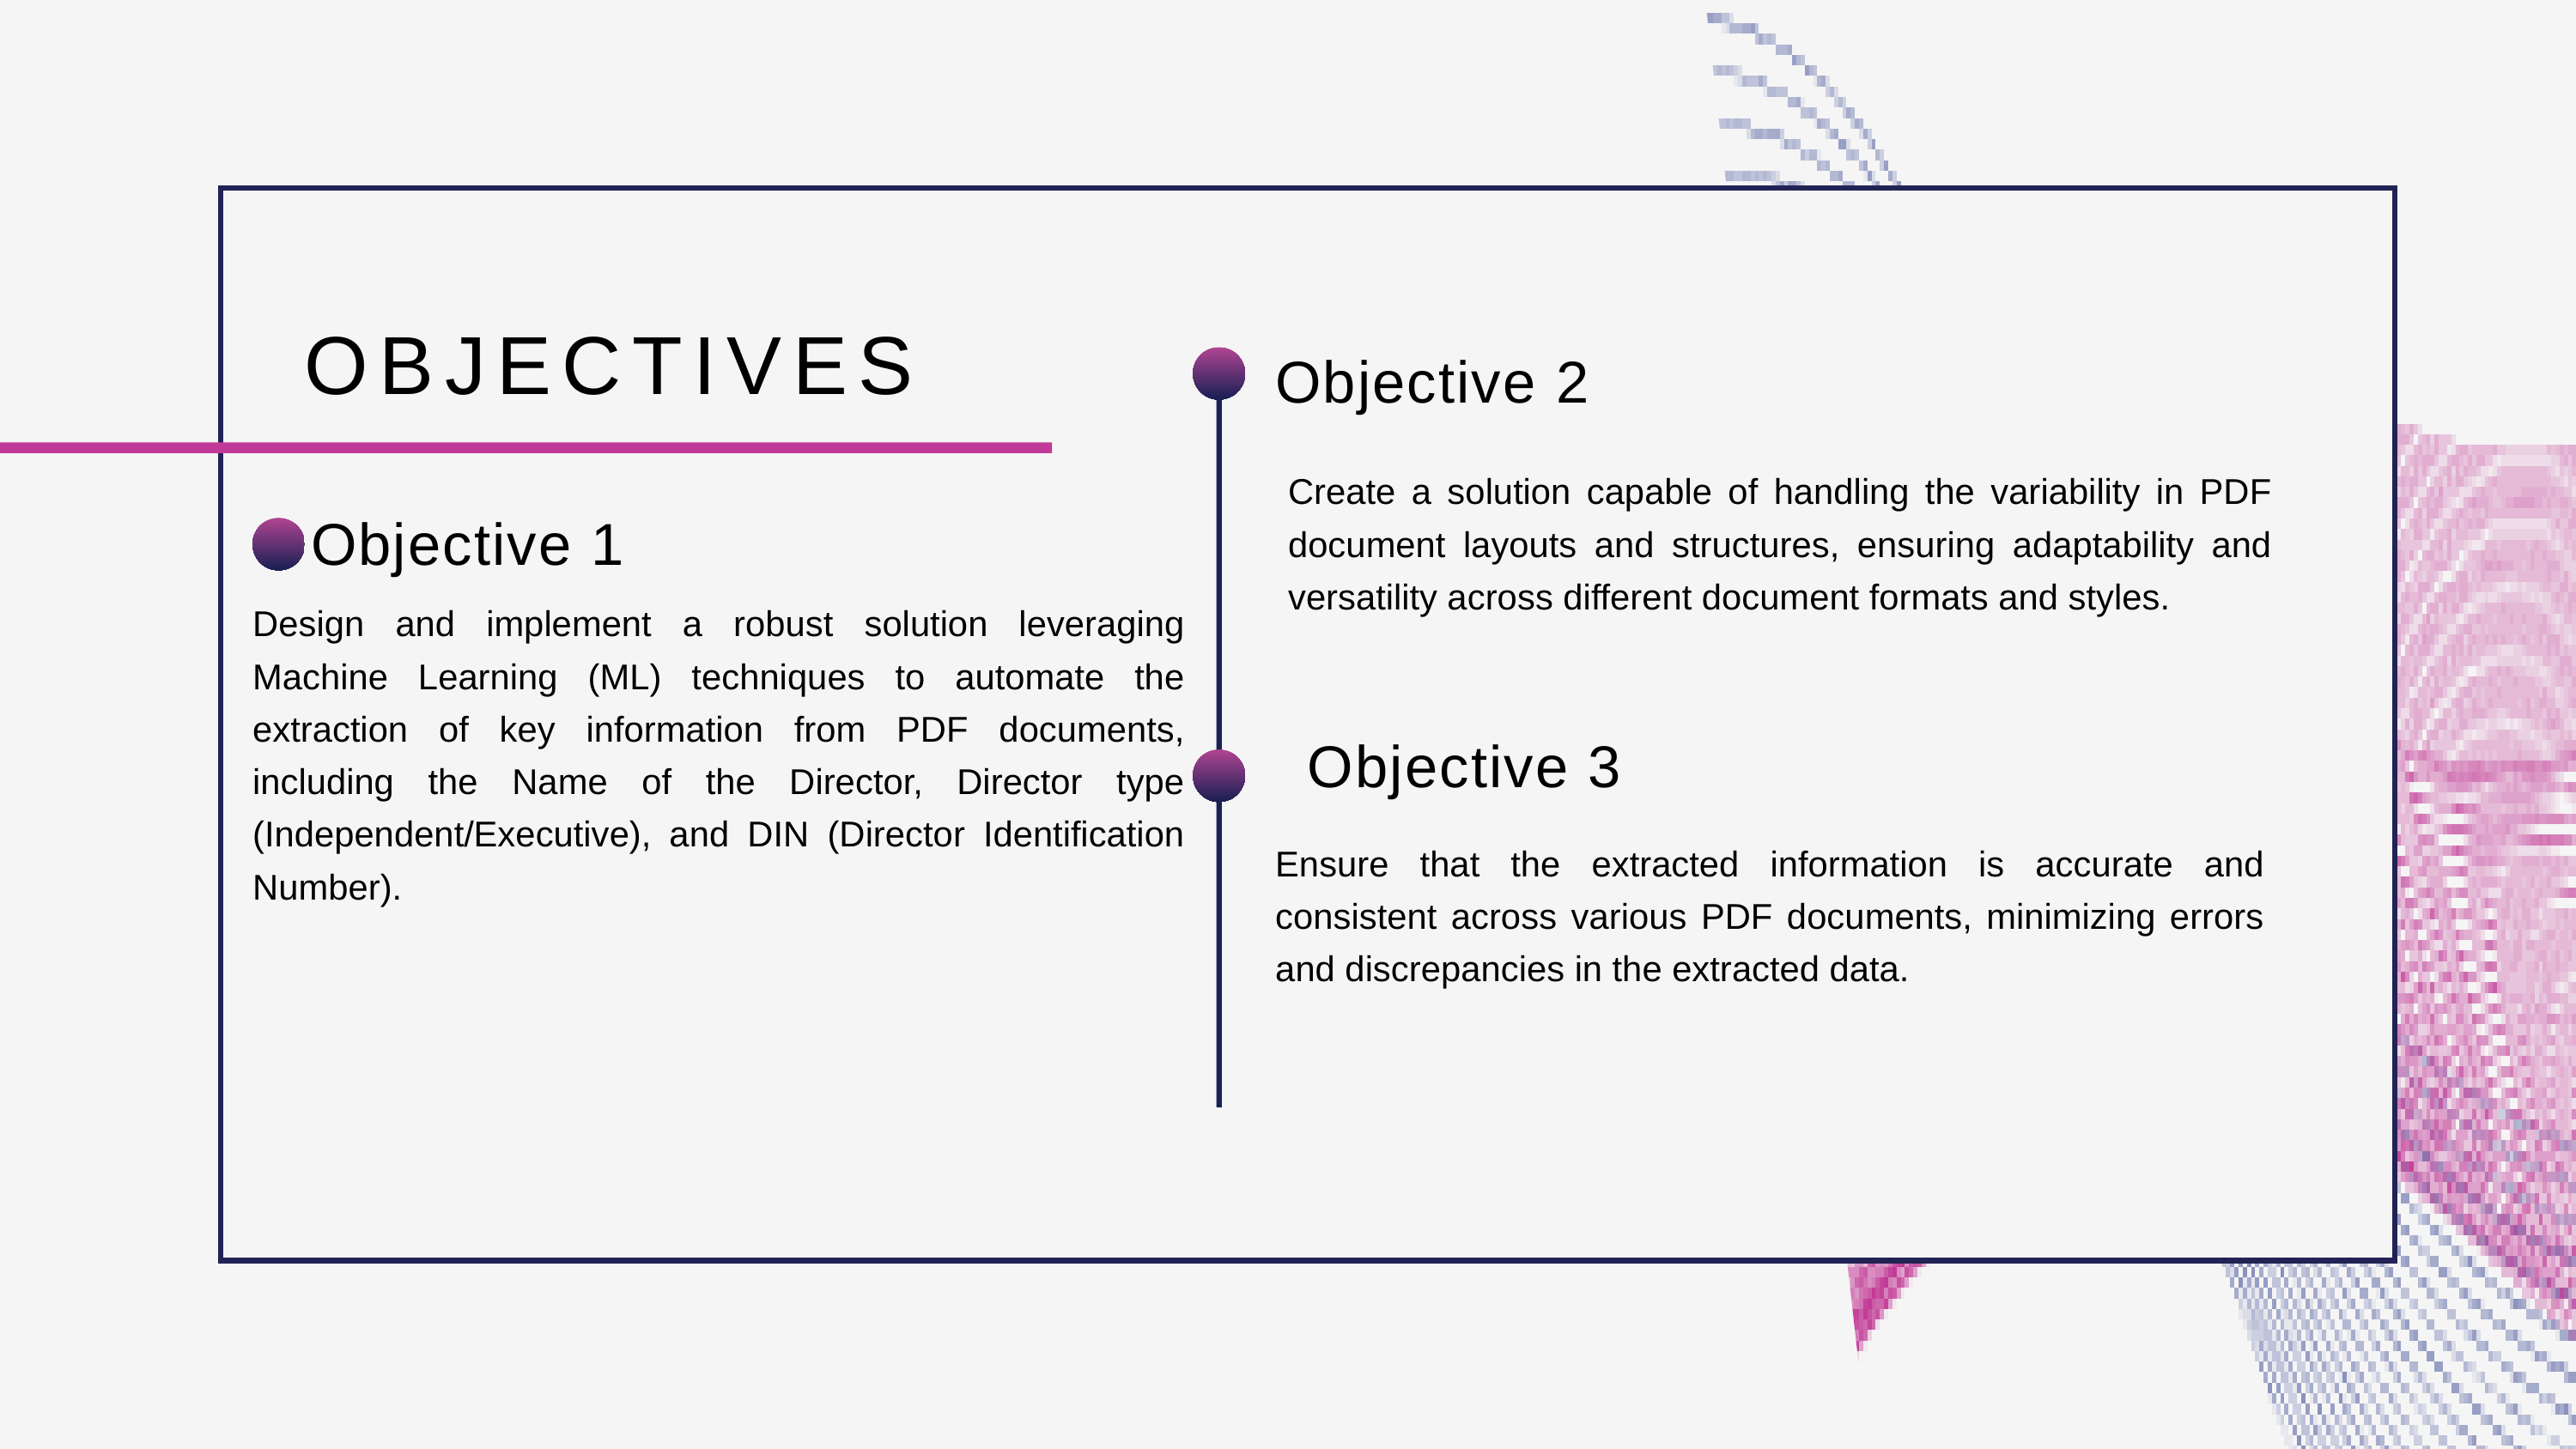

OBJECTIVES

Objective 2

Create a solution capable of handling the variability in PDF document layouts and structures, ensuring adaptability and versatility across different document formats and styles.
Objective 1

Design and implement a robust solution leveraging Machine Learning (ML) techniques to automate the extraction of key information from PDF documents, including the Name of the Director, Director type (Independent/Executive), and DIN (Director Identification Number).
Objective 3

Ensure that the extracted information is accurate and consistent across various PDF documents, minimizing errors and discrepancies in the extracted data.